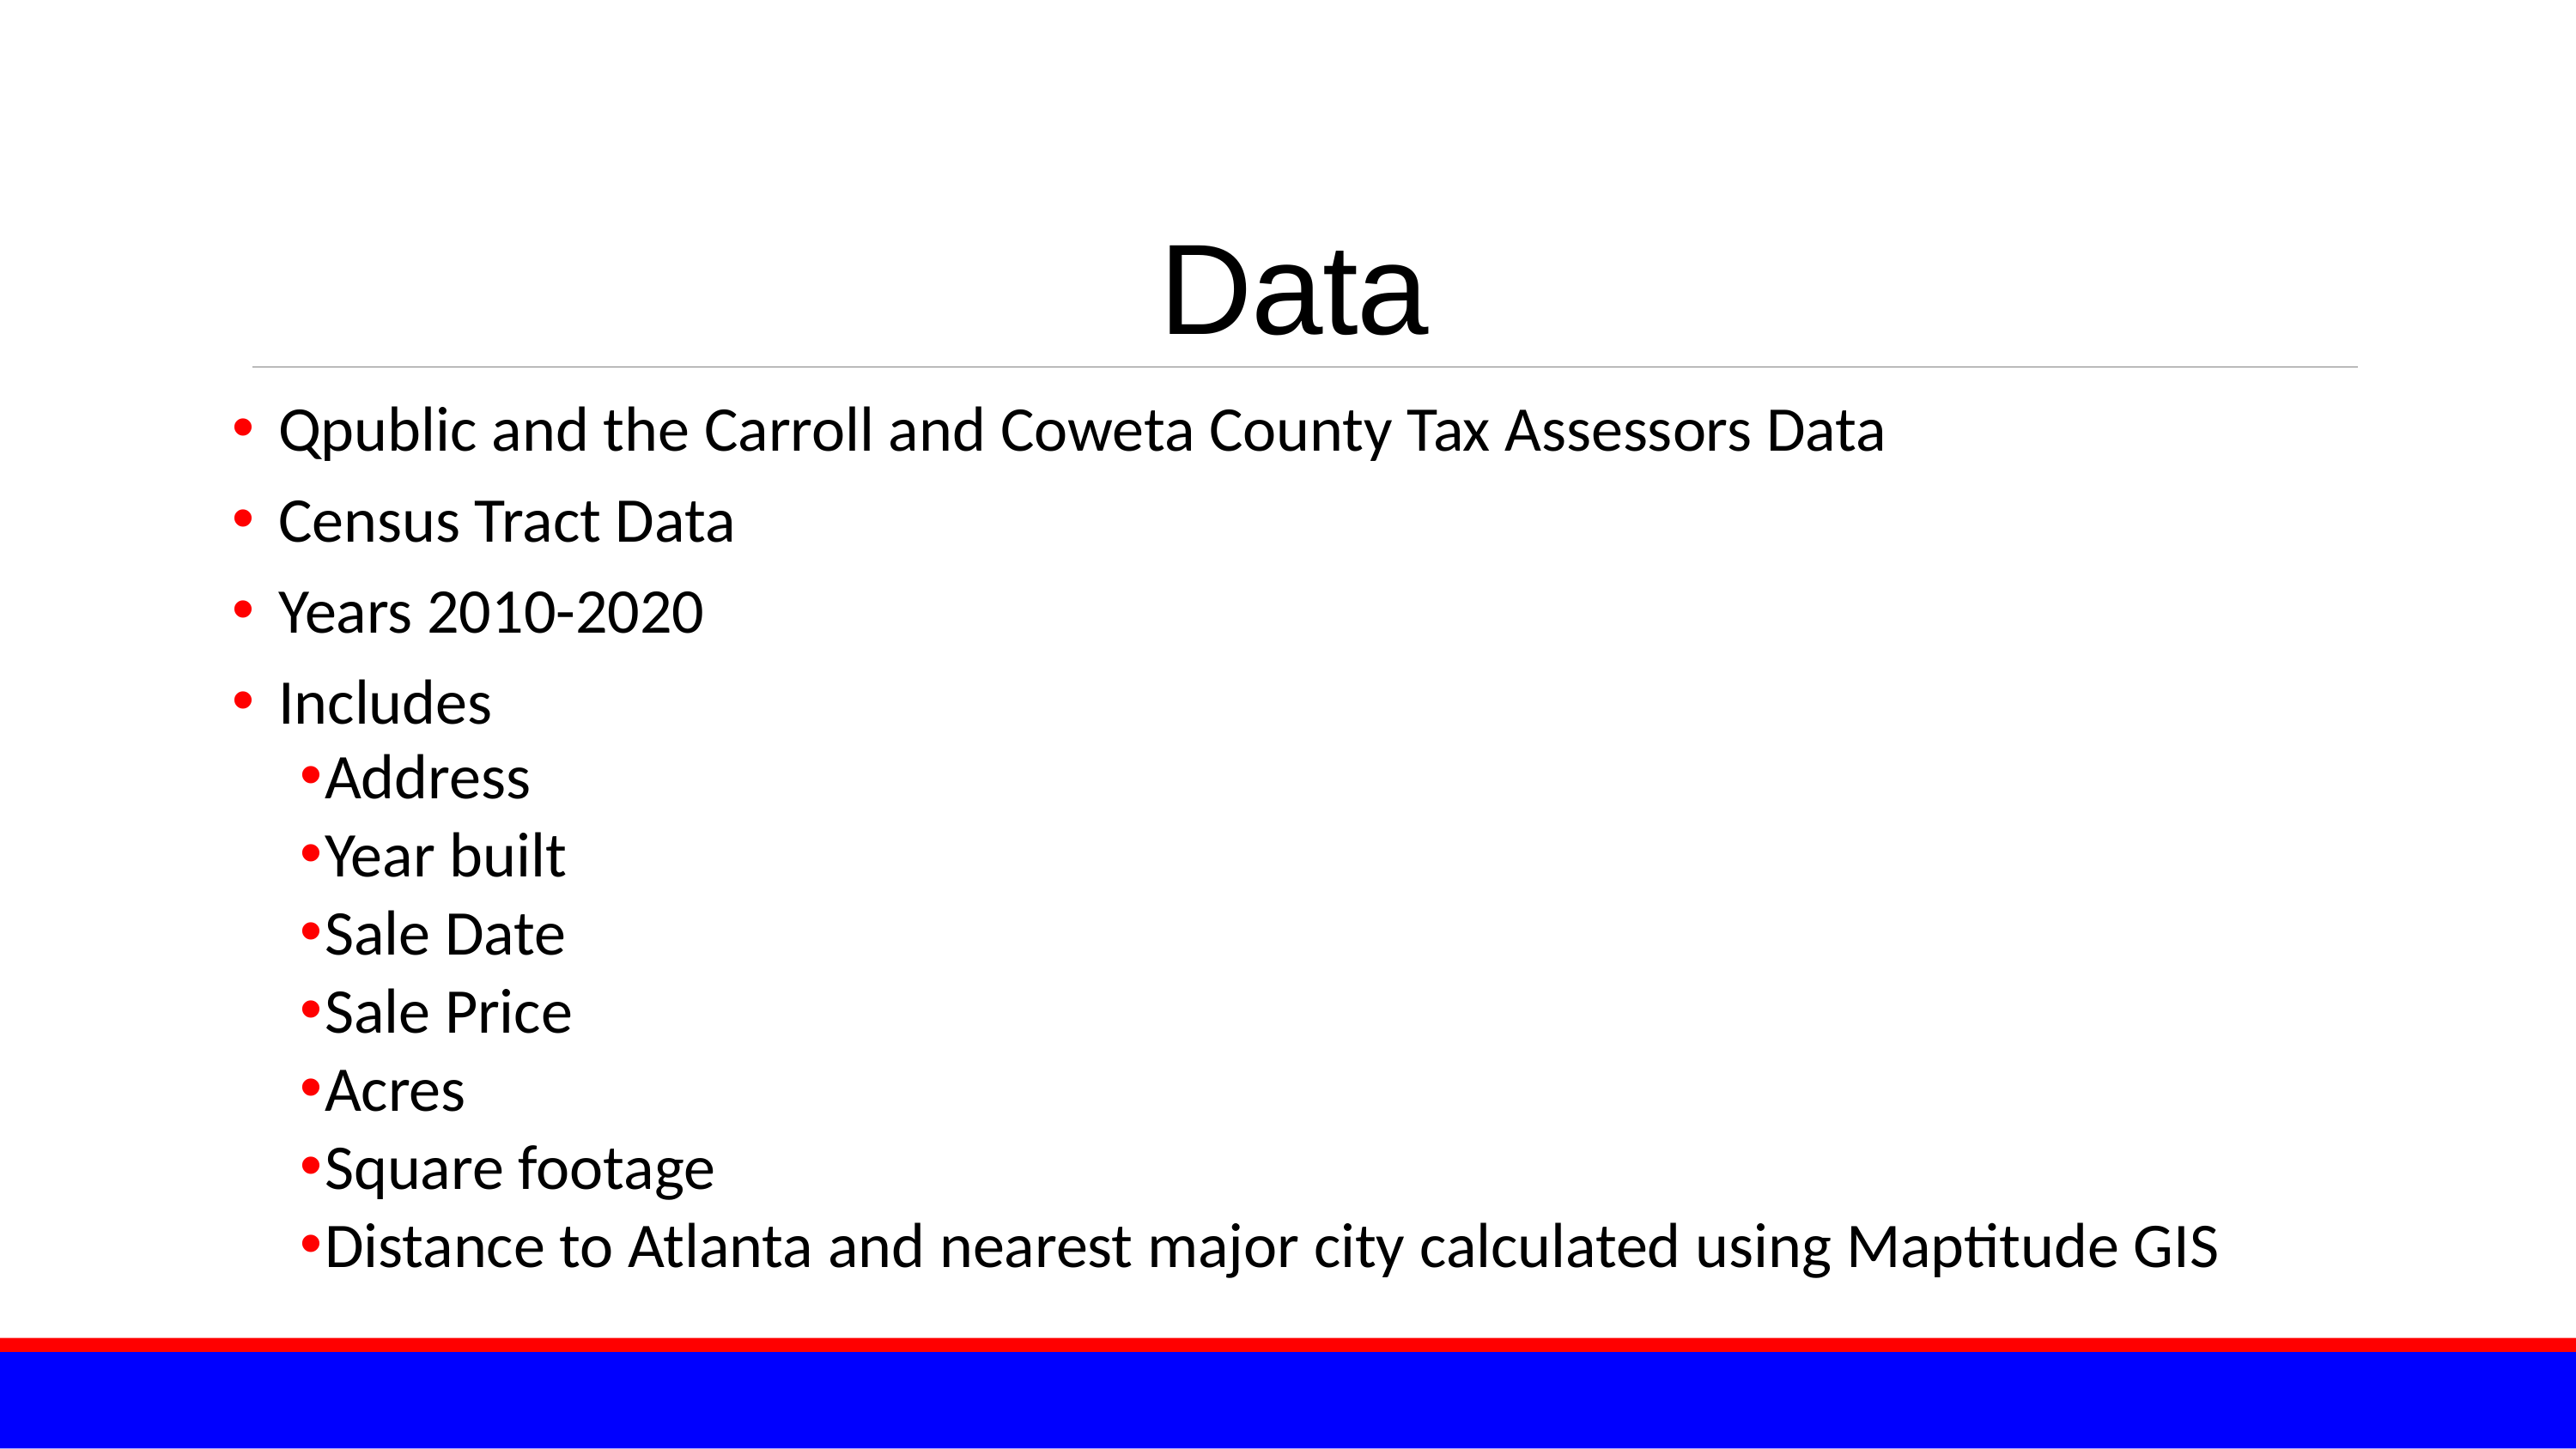

# Data
Qpublic and the Carroll and Coweta County Tax Assessors Data
Census Tract Data
Years 2010-2020
Includes
Address
Year built
Sale Date
Sale Price
Acres
Square footage
Distance to Atlanta and nearest major city calculated using Maptitude GIS